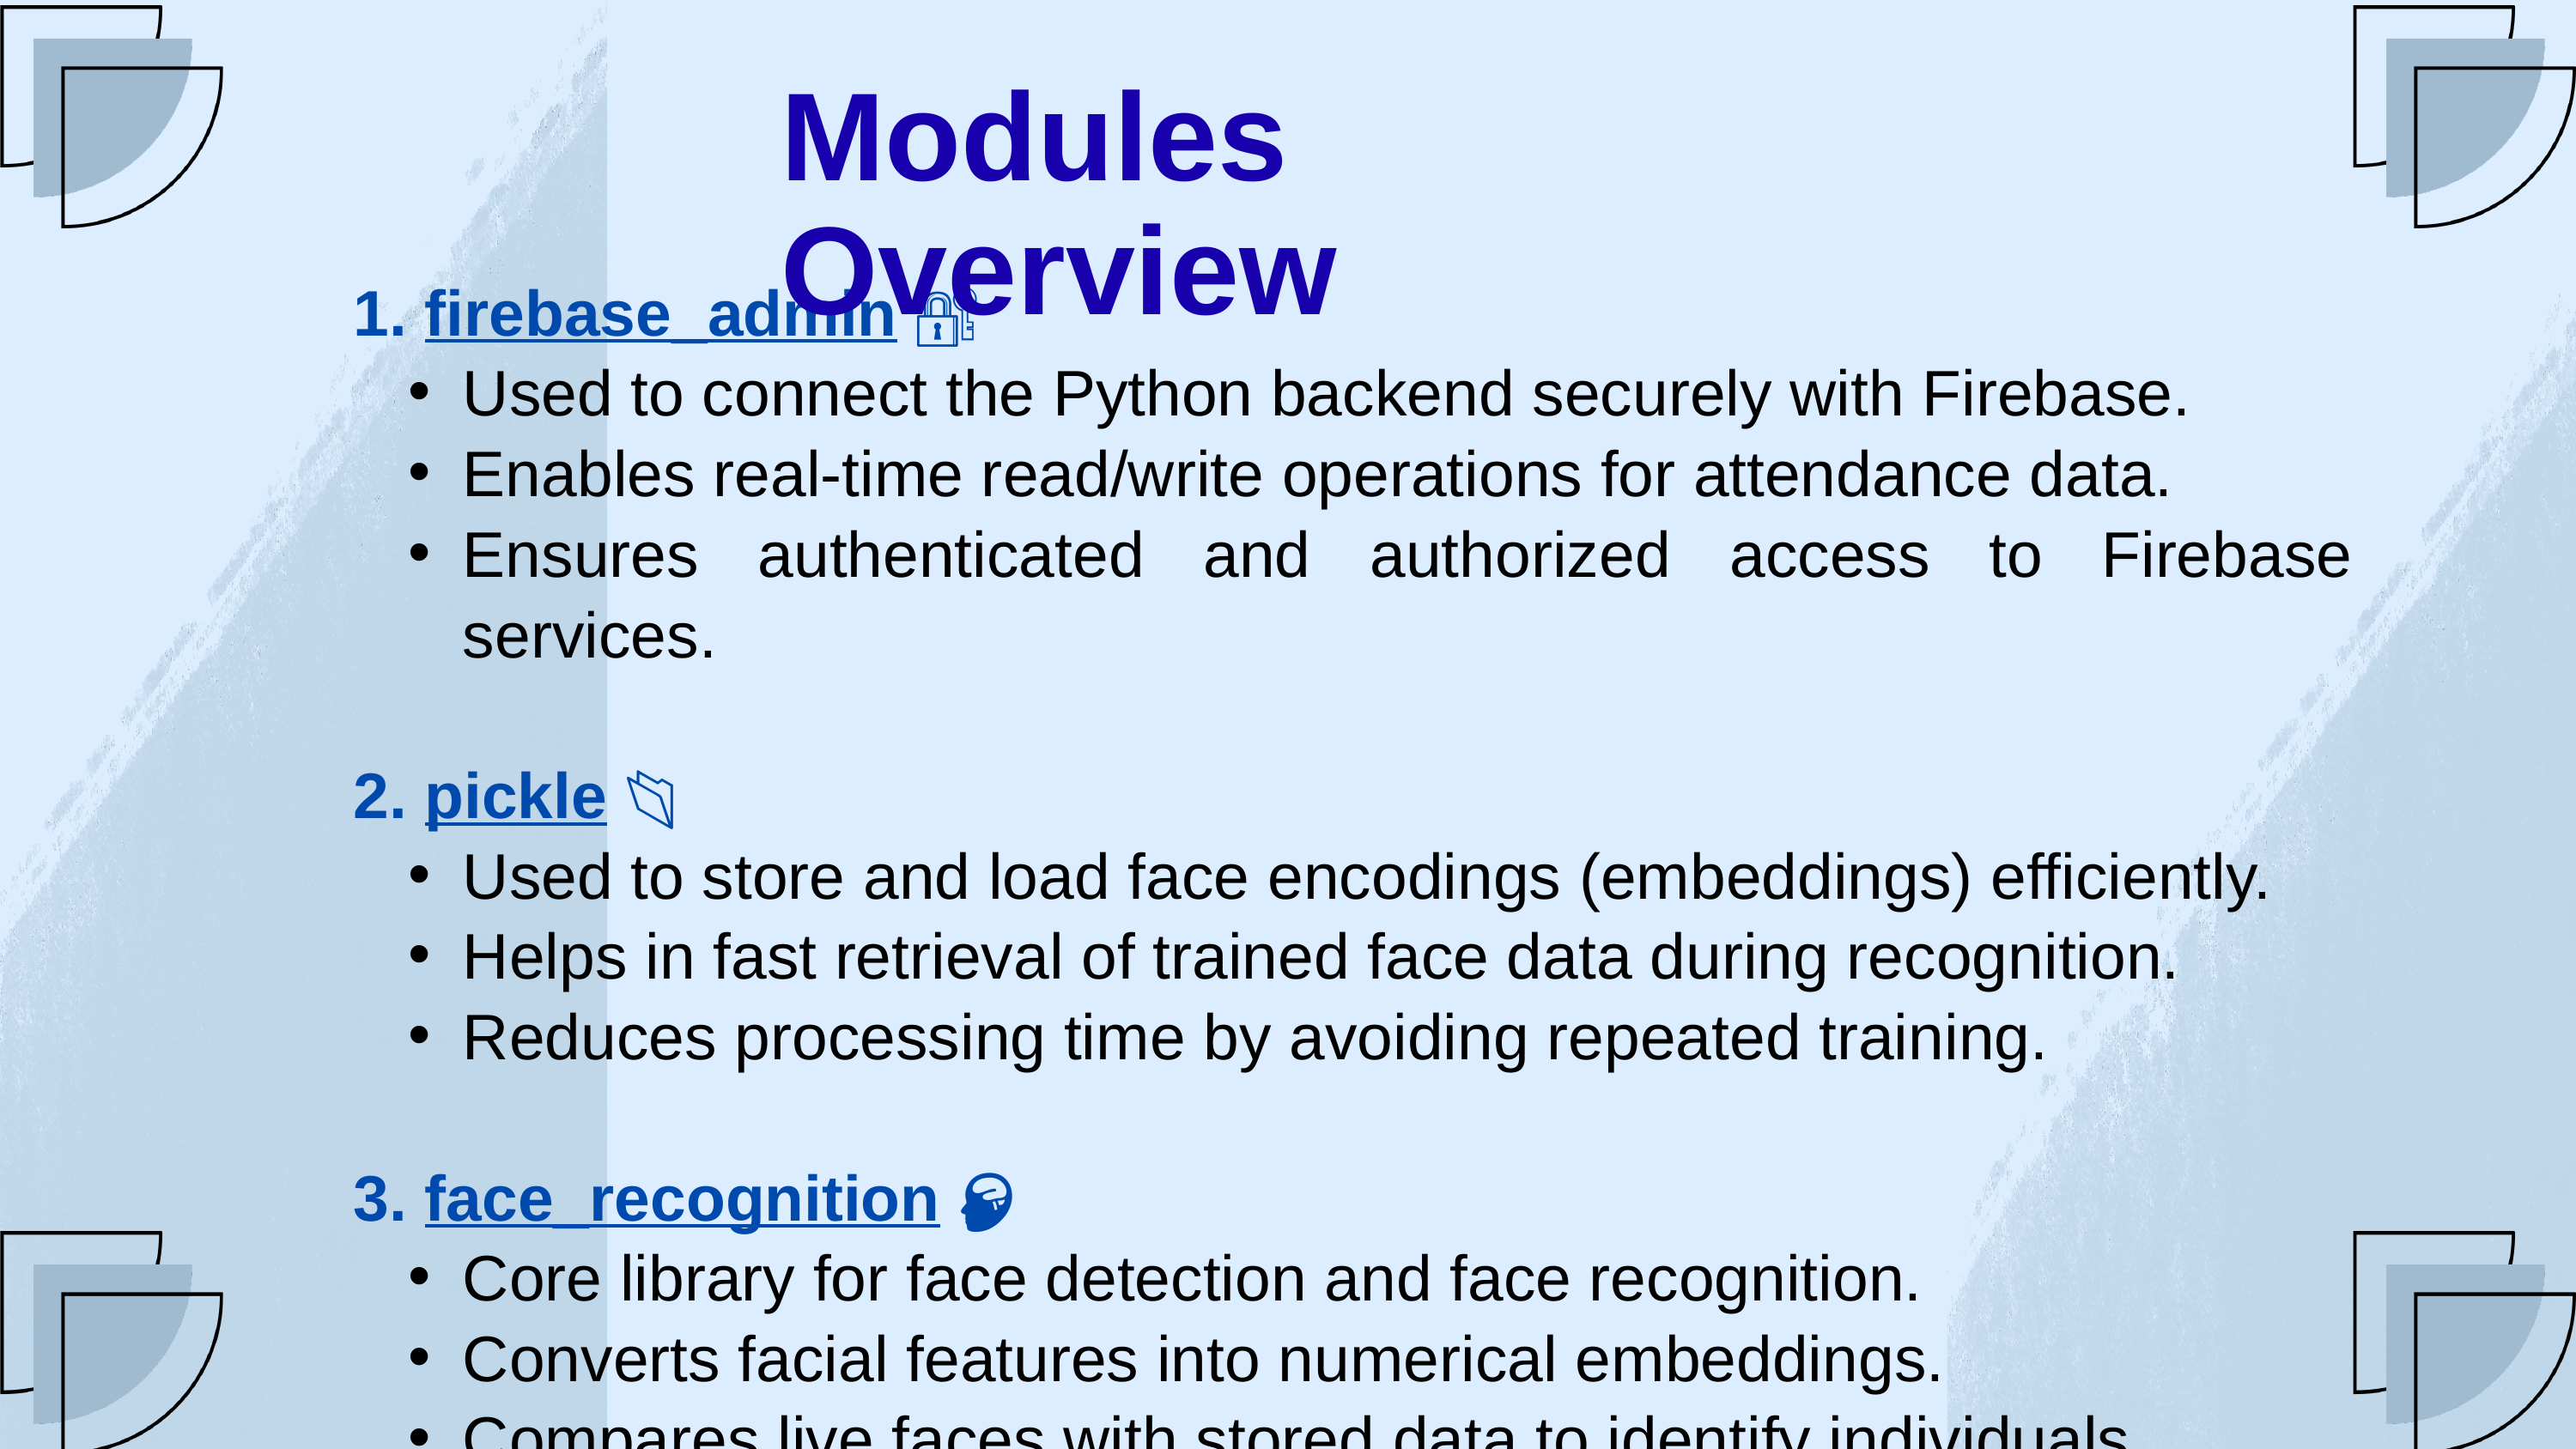

Modules Overview
1. firebase_admin 🔐
Used to connect the Python backend securely with Firebase.
Enables real-time read/write operations for attendance data.
Ensures authenticated and authorized access to Firebase services.

2. pickle 📂
Used to store and load face encodings (embeddings) efficiently.
Helps in fast retrieval of trained face data during recognition.
Reduces processing time by avoiding repeated training.

3. face_recognition 🧠
Core library for face detection and face recognition.
Converts facial features into numerical embeddings.
Compares live faces with stored data to identify individuals.